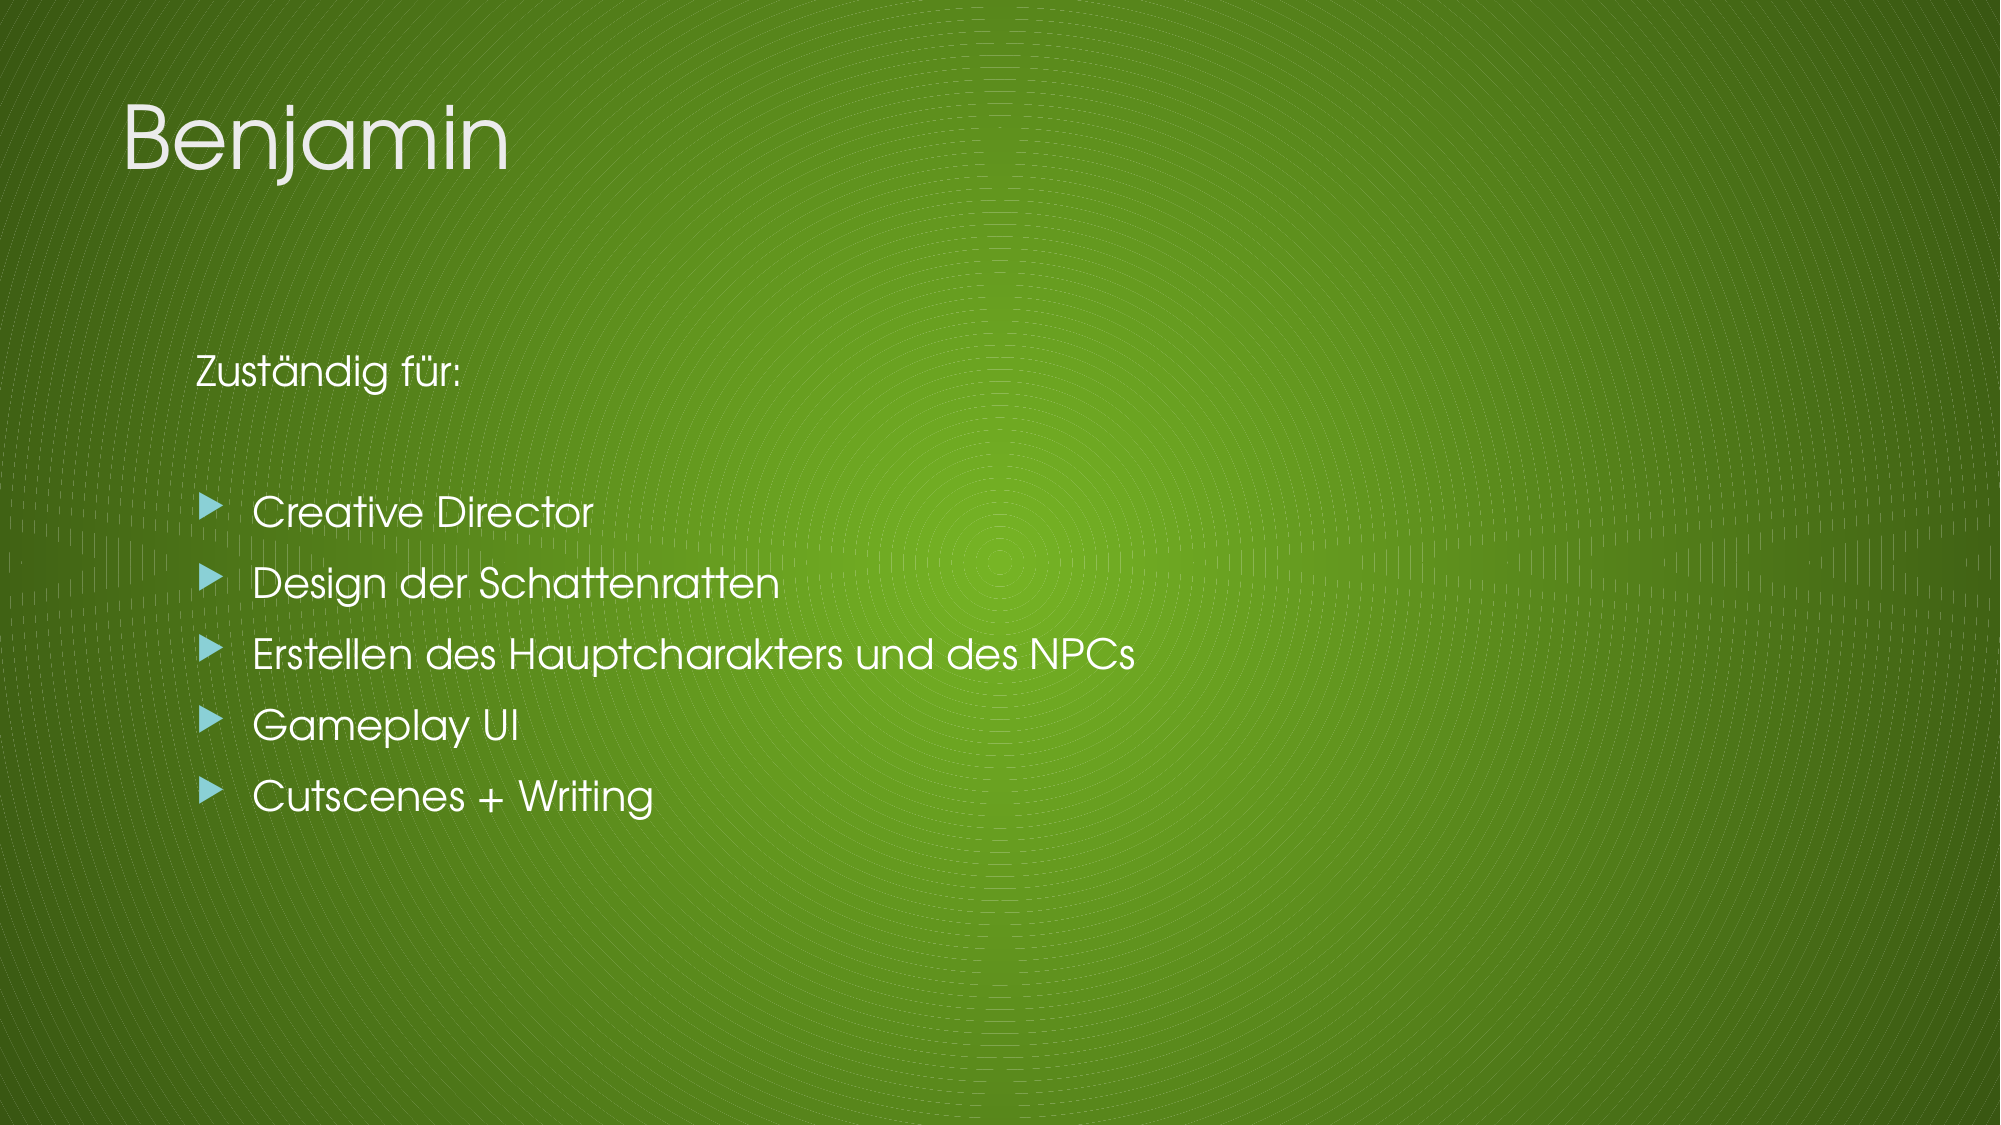

# Benjamin
Zuständig für:

Creative Director
Design der Schattenratten
Erstellen des Hauptcharakters und des NPCs
Gameplay UI
Cutscenes + Writing